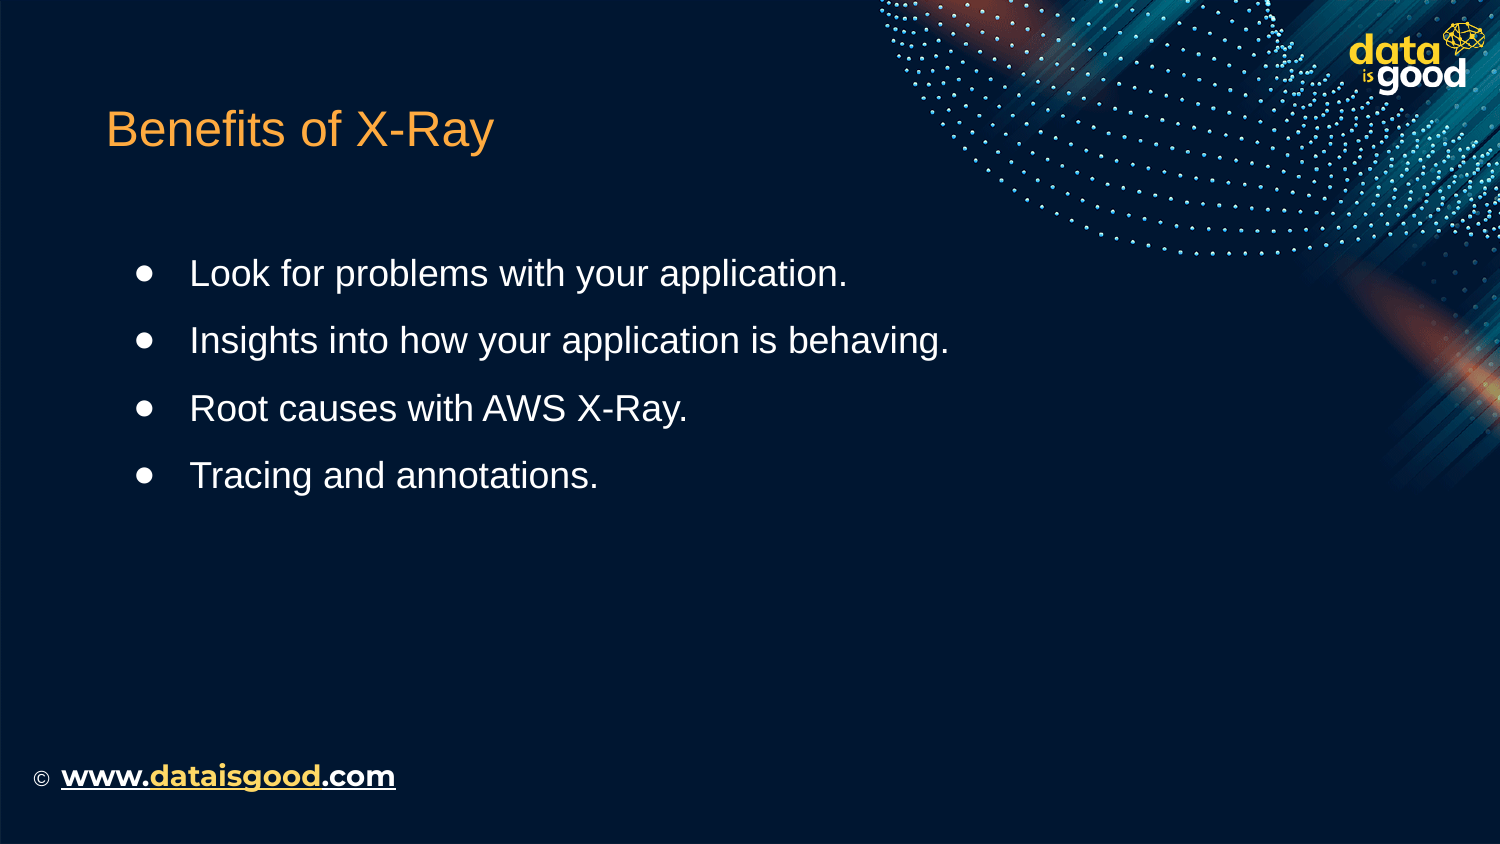

# Benefits of X-Ray
Look for problems with your application.
Insights into how your application is behaving.
Root causes with AWS X-Ray.
Tracing and annotations.